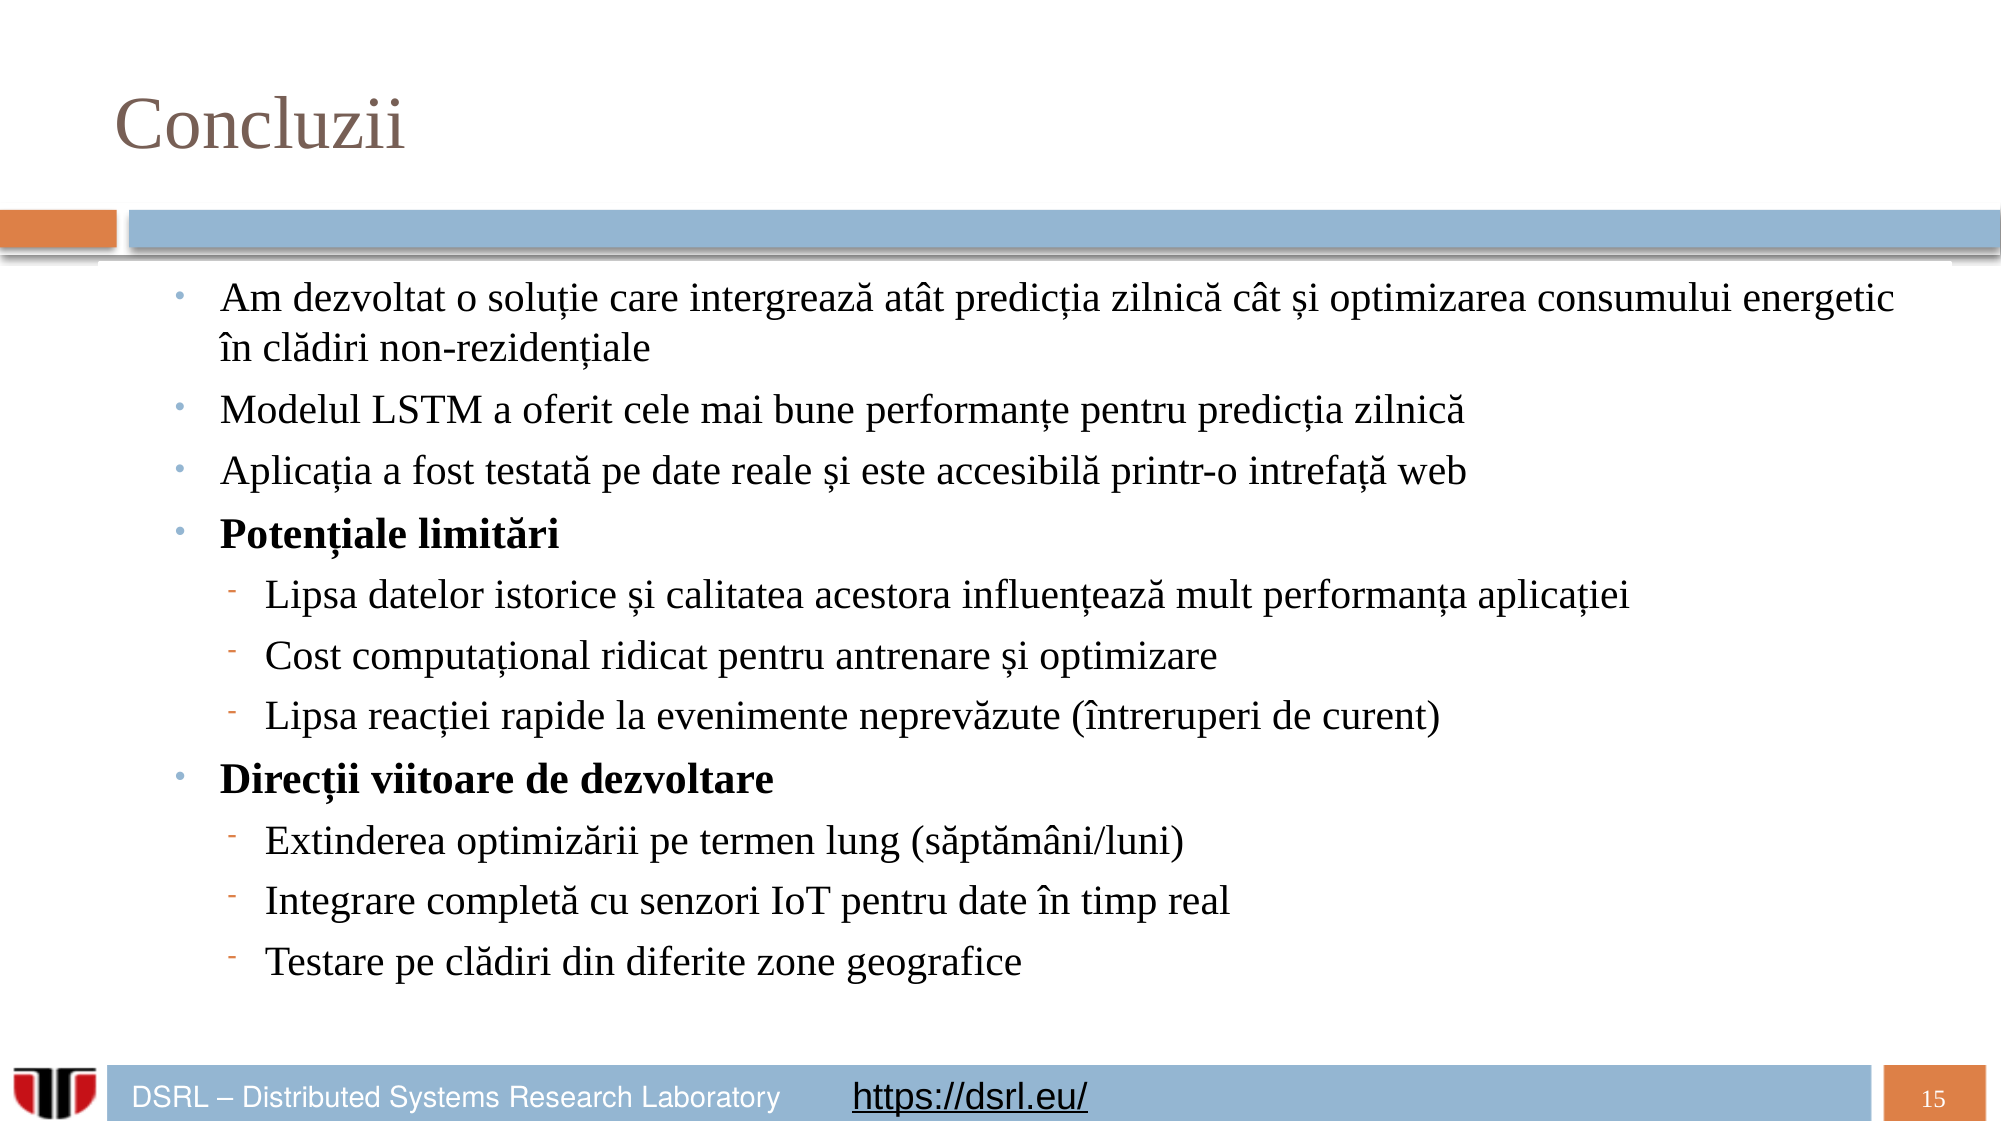

# Concluzii
Am dezvoltat o soluție care intergrează atât predicția zilnică cât și optimizarea consumului energetic în clădiri non-rezidențiale
Modelul LSTM a oferit cele mai bune performanțe pentru predicția zilnică
Aplicația a fost testată pe date reale și este accesibilă printr-o intrefață web
Potențiale limitări
Lipsa datelor istorice și calitatea acestora influențează mult performanța aplicației
Cost computațional ridicat pentru antrenare și optimizare
Lipsa reacției rapide la evenimente neprevăzute (întreruperi de curent)
Direcții viitoare de dezvoltare
Extinderea optimizării pe termen lung (săptămâni/luni)
Integrare completă cu senzori IoT pentru date în timp real
Testare pe clădiri din diferite zone geografice

https://dsrl.eu/
15